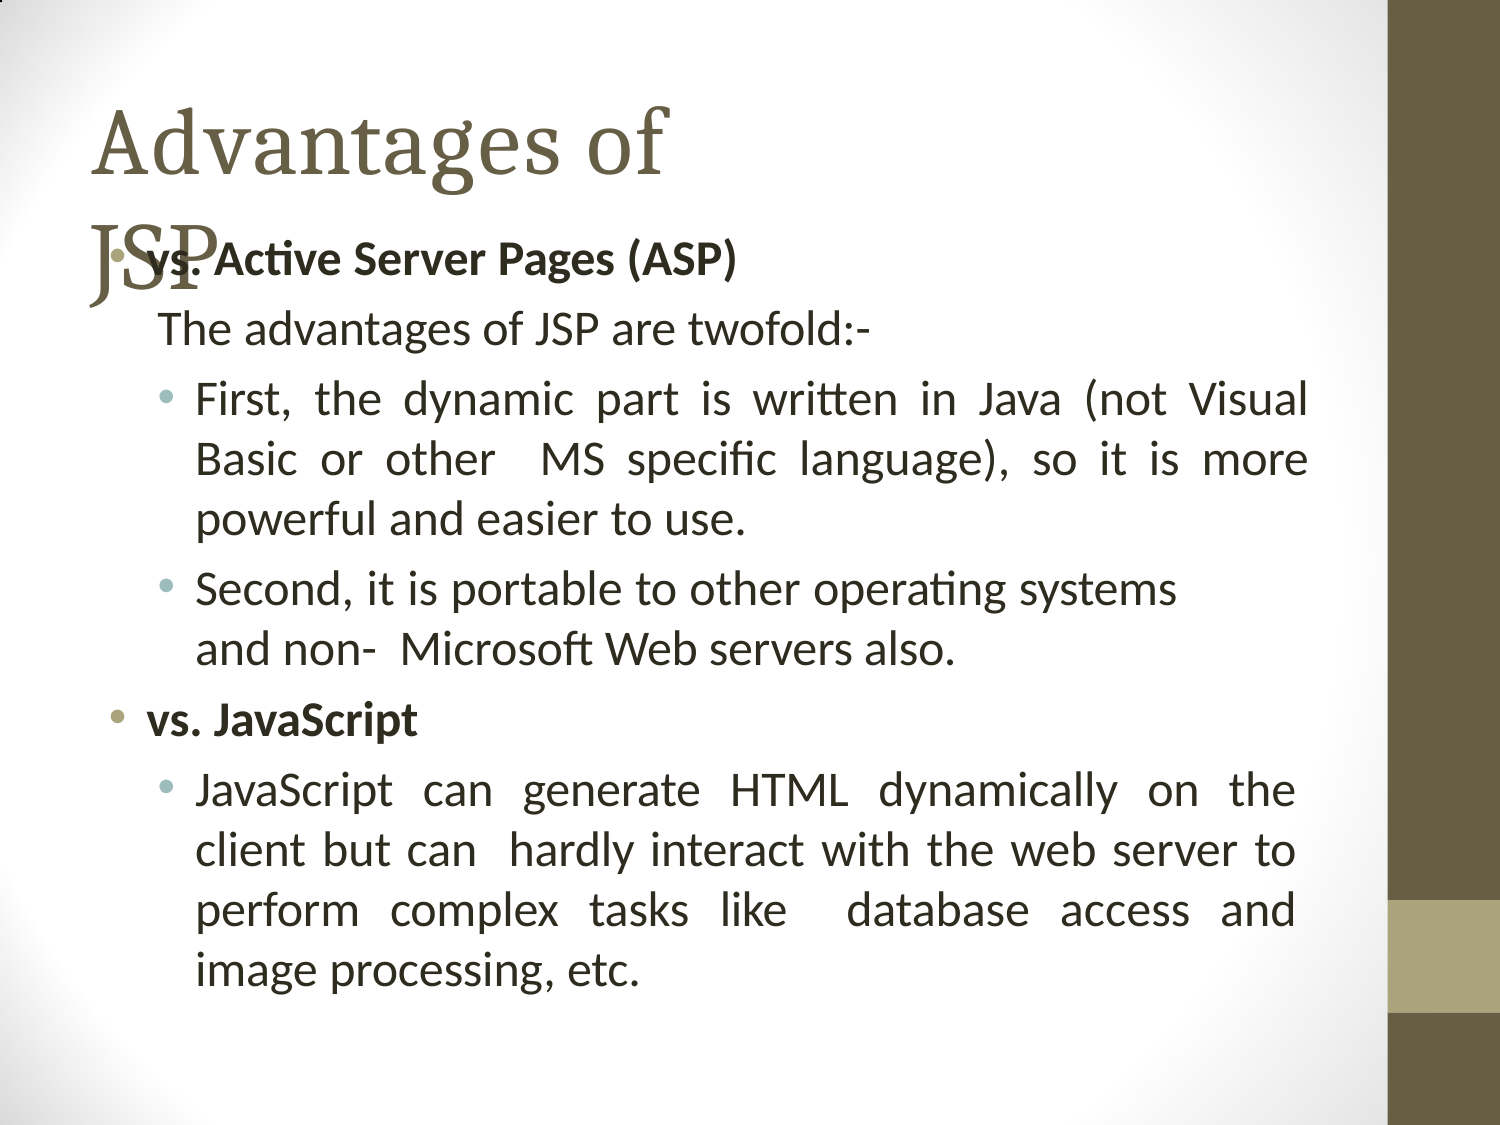

# Advantages of JSP
vs. Active Server Pages (ASP)
The advantages of JSP are twofold:-
First, the dynamic part is written in Java (not Visual Basic or other  MS specific language), so it is more powerful and easier to use.
Second, it is portable to other operating systems and non-  Microsoft Web servers also.
vs. JavaScript
JavaScript can generate HTML dynamically on the client but can  hardly interact with the web server to perform complex tasks like  database access and image processing, etc.